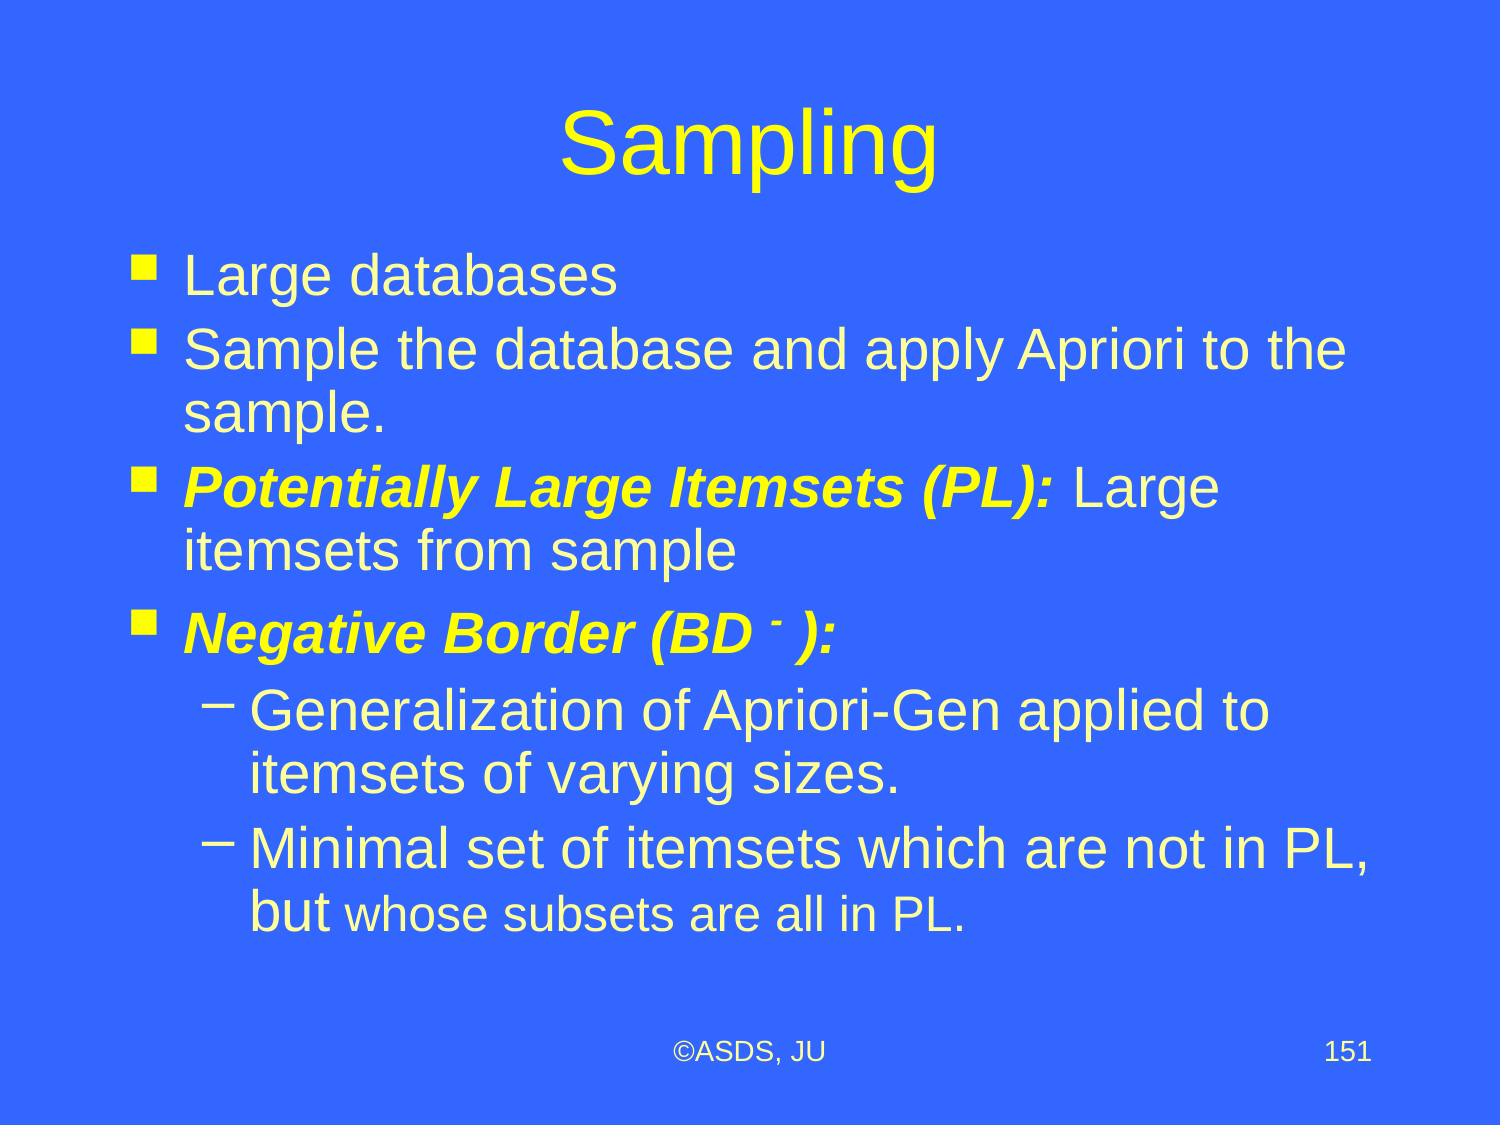

# Sampling
Large databases
Sample the database and apply Apriori to the sample.
Potentially Large Itemsets (PL): Large itemsets from sample
Negative Border (BD - ):
Generalization of Apriori-Gen applied to itemsets of varying sizes.
Minimal set of itemsets which are not in PL, but whose subsets are all in PL.
©ASDS, JU
151